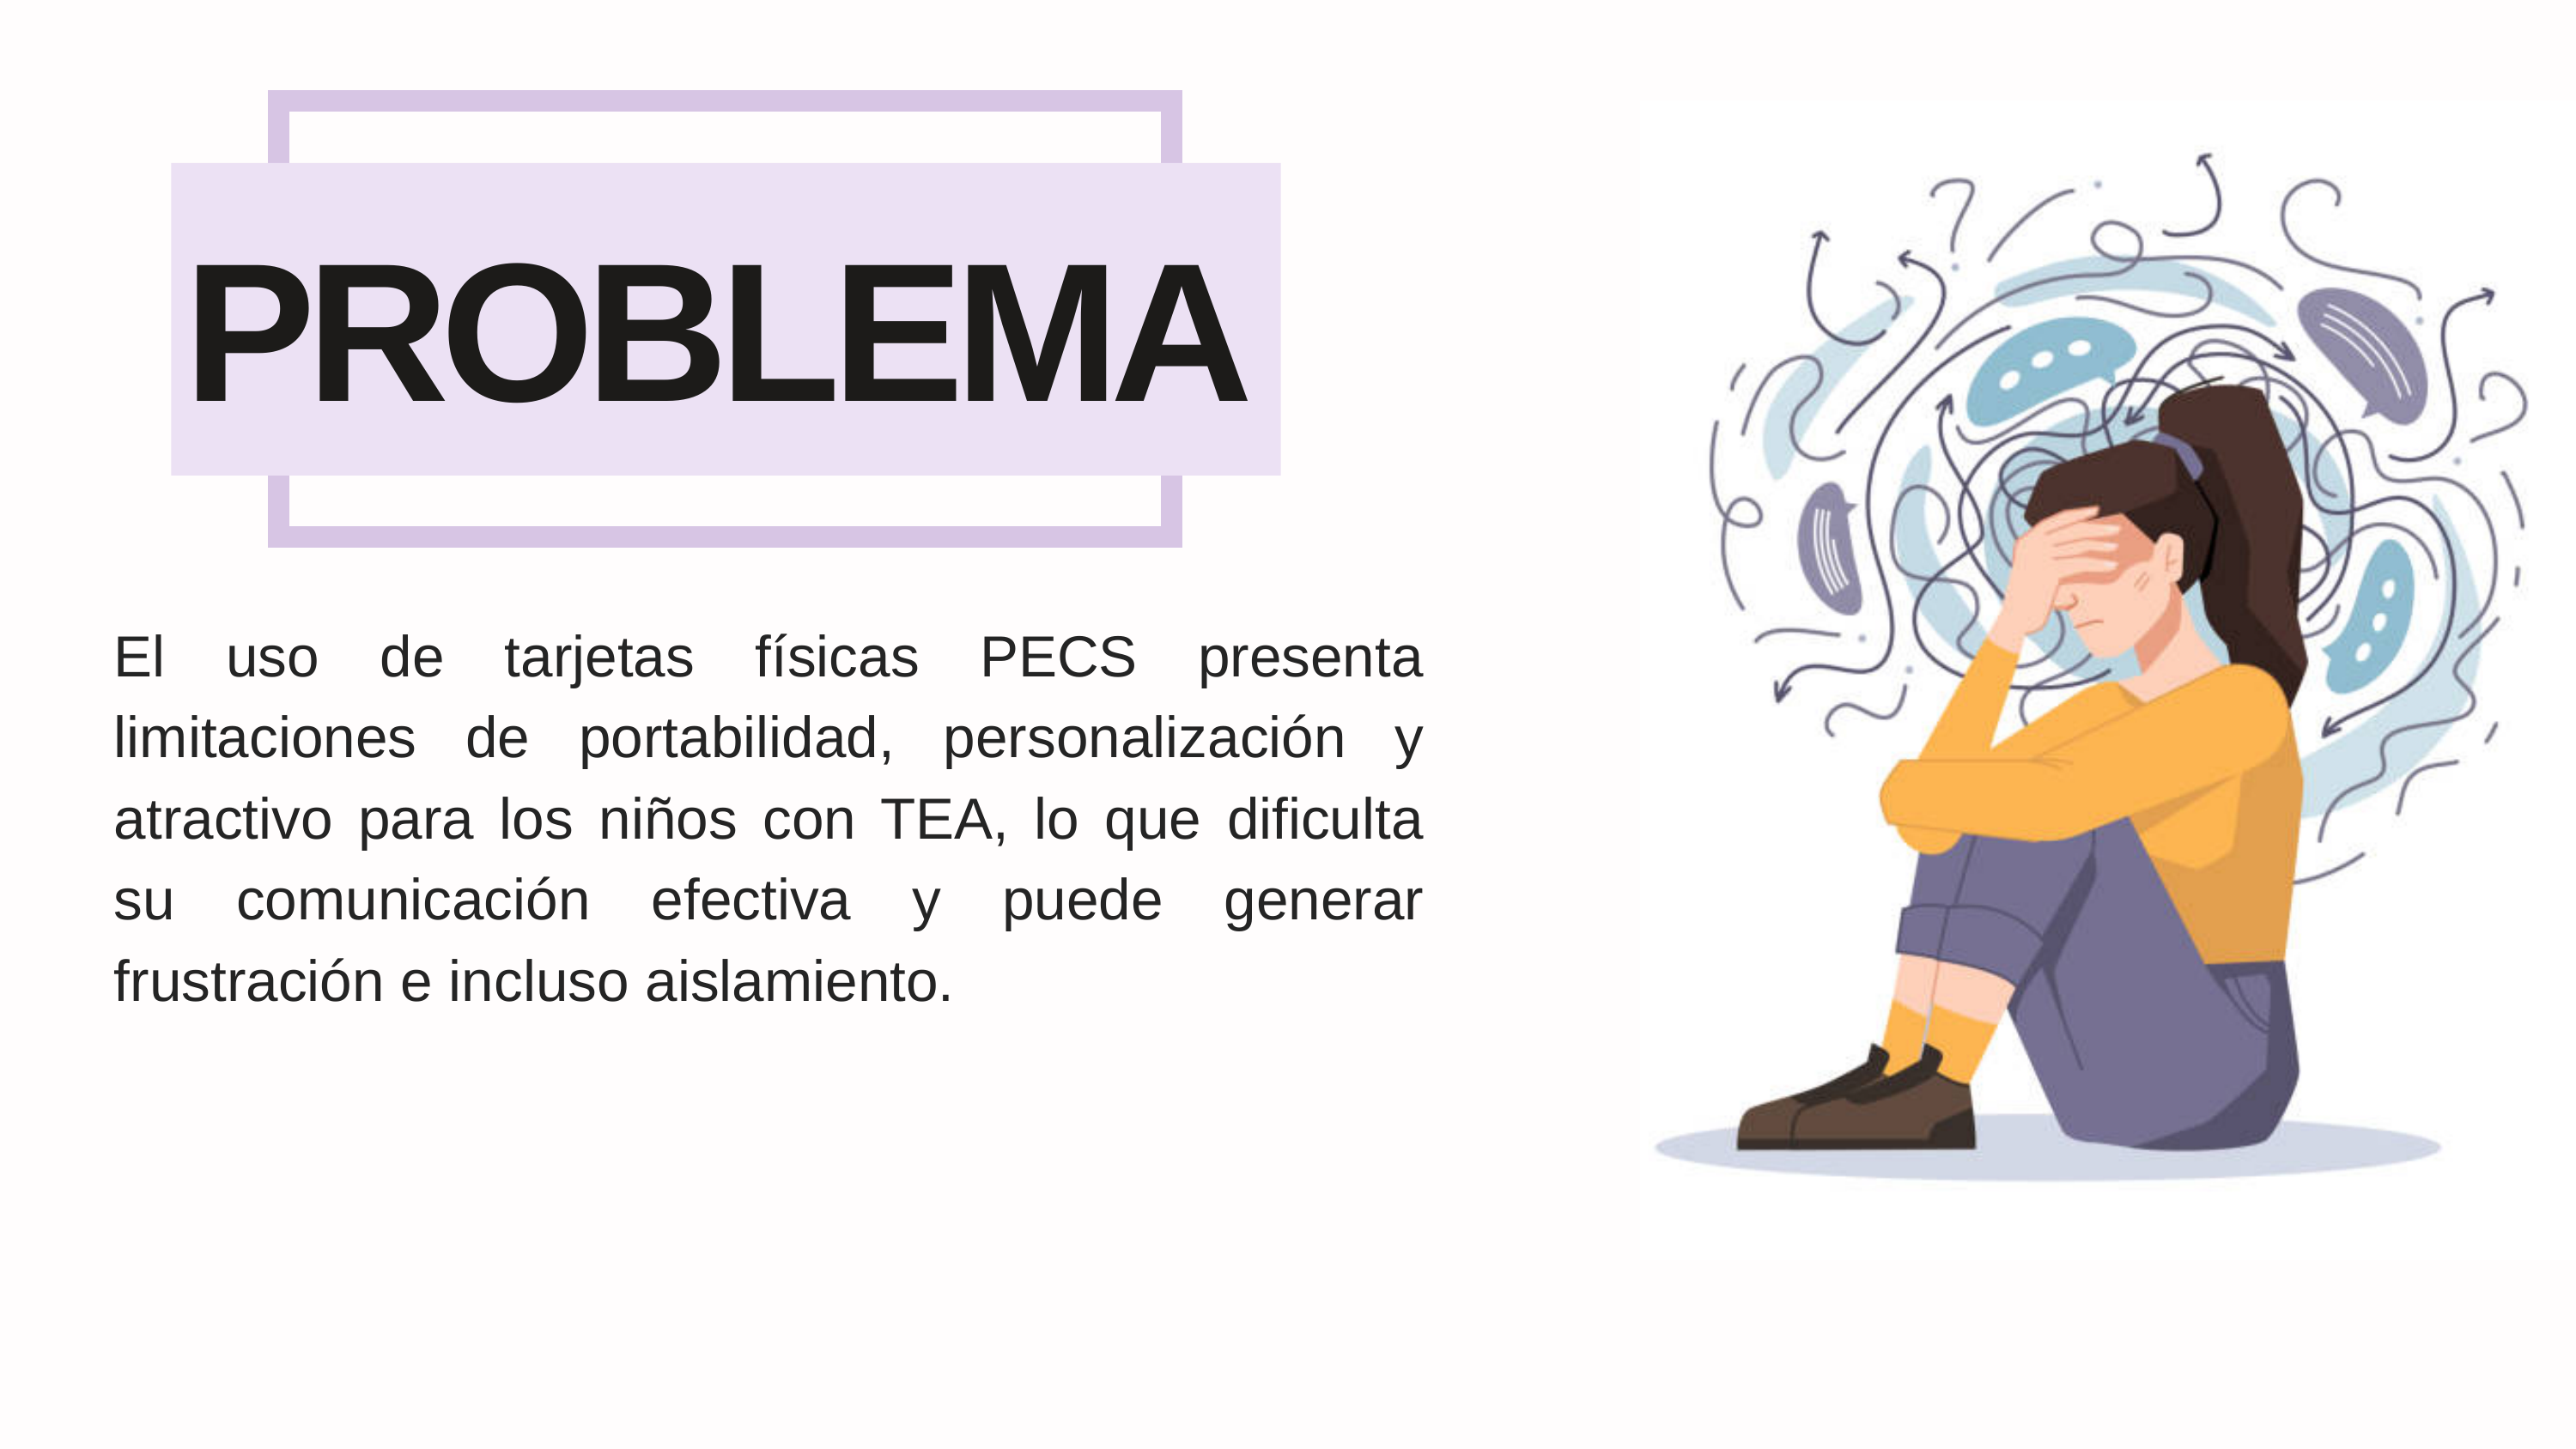

PROBLEMA
El uso de tarjetas físicas PECS presenta limitaciones de portabilidad, personalización y atractivo para los niños con TEA, lo que dificulta su comunicación efectiva y puede generar frustración e incluso aislamiento.